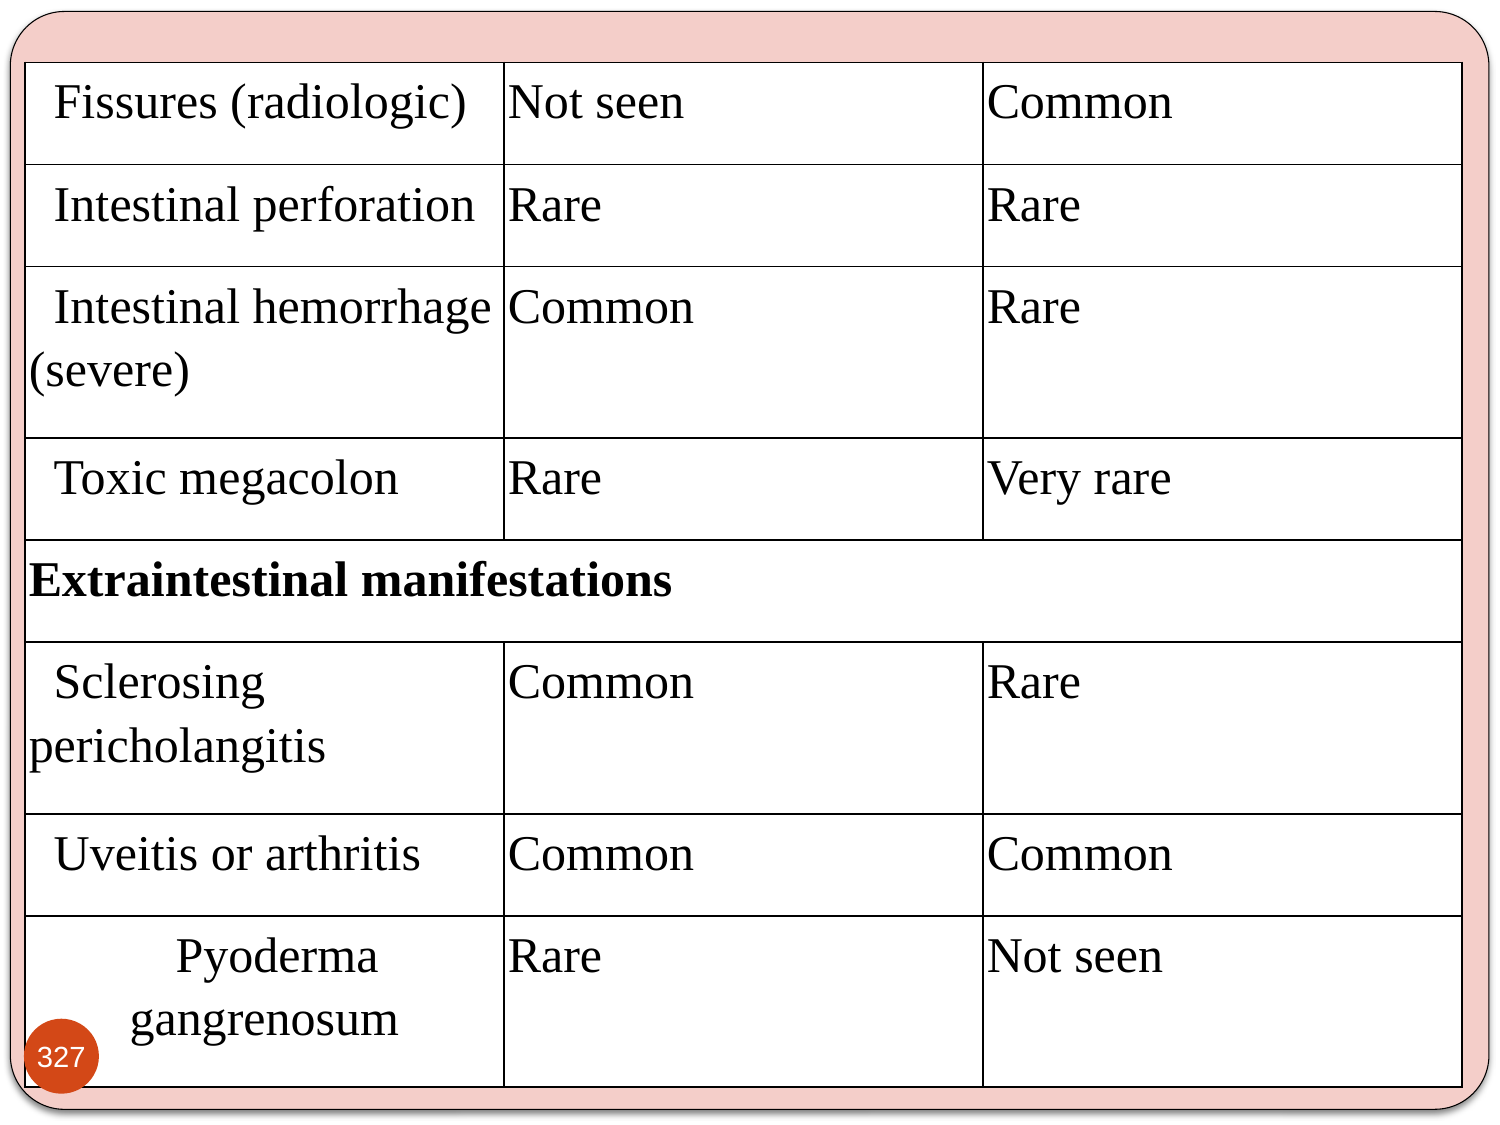

| Fissures (radiologic) | Not seen | Common |
| --- | --- | --- |
| Intestinal perforation | Rare | Rare |
| Intestinal hemorrhage (severe) | Common | Rare |
| Toxic megacolon | Rare | Very rare |
| Extraintestinal manifestations |  |  |
| Sclerosing pericholangitis | Common | Rare |
| Uveitis or arthritis | Common | Common |
| Pyoderma gangrenosum | Rare | Not seen |
327